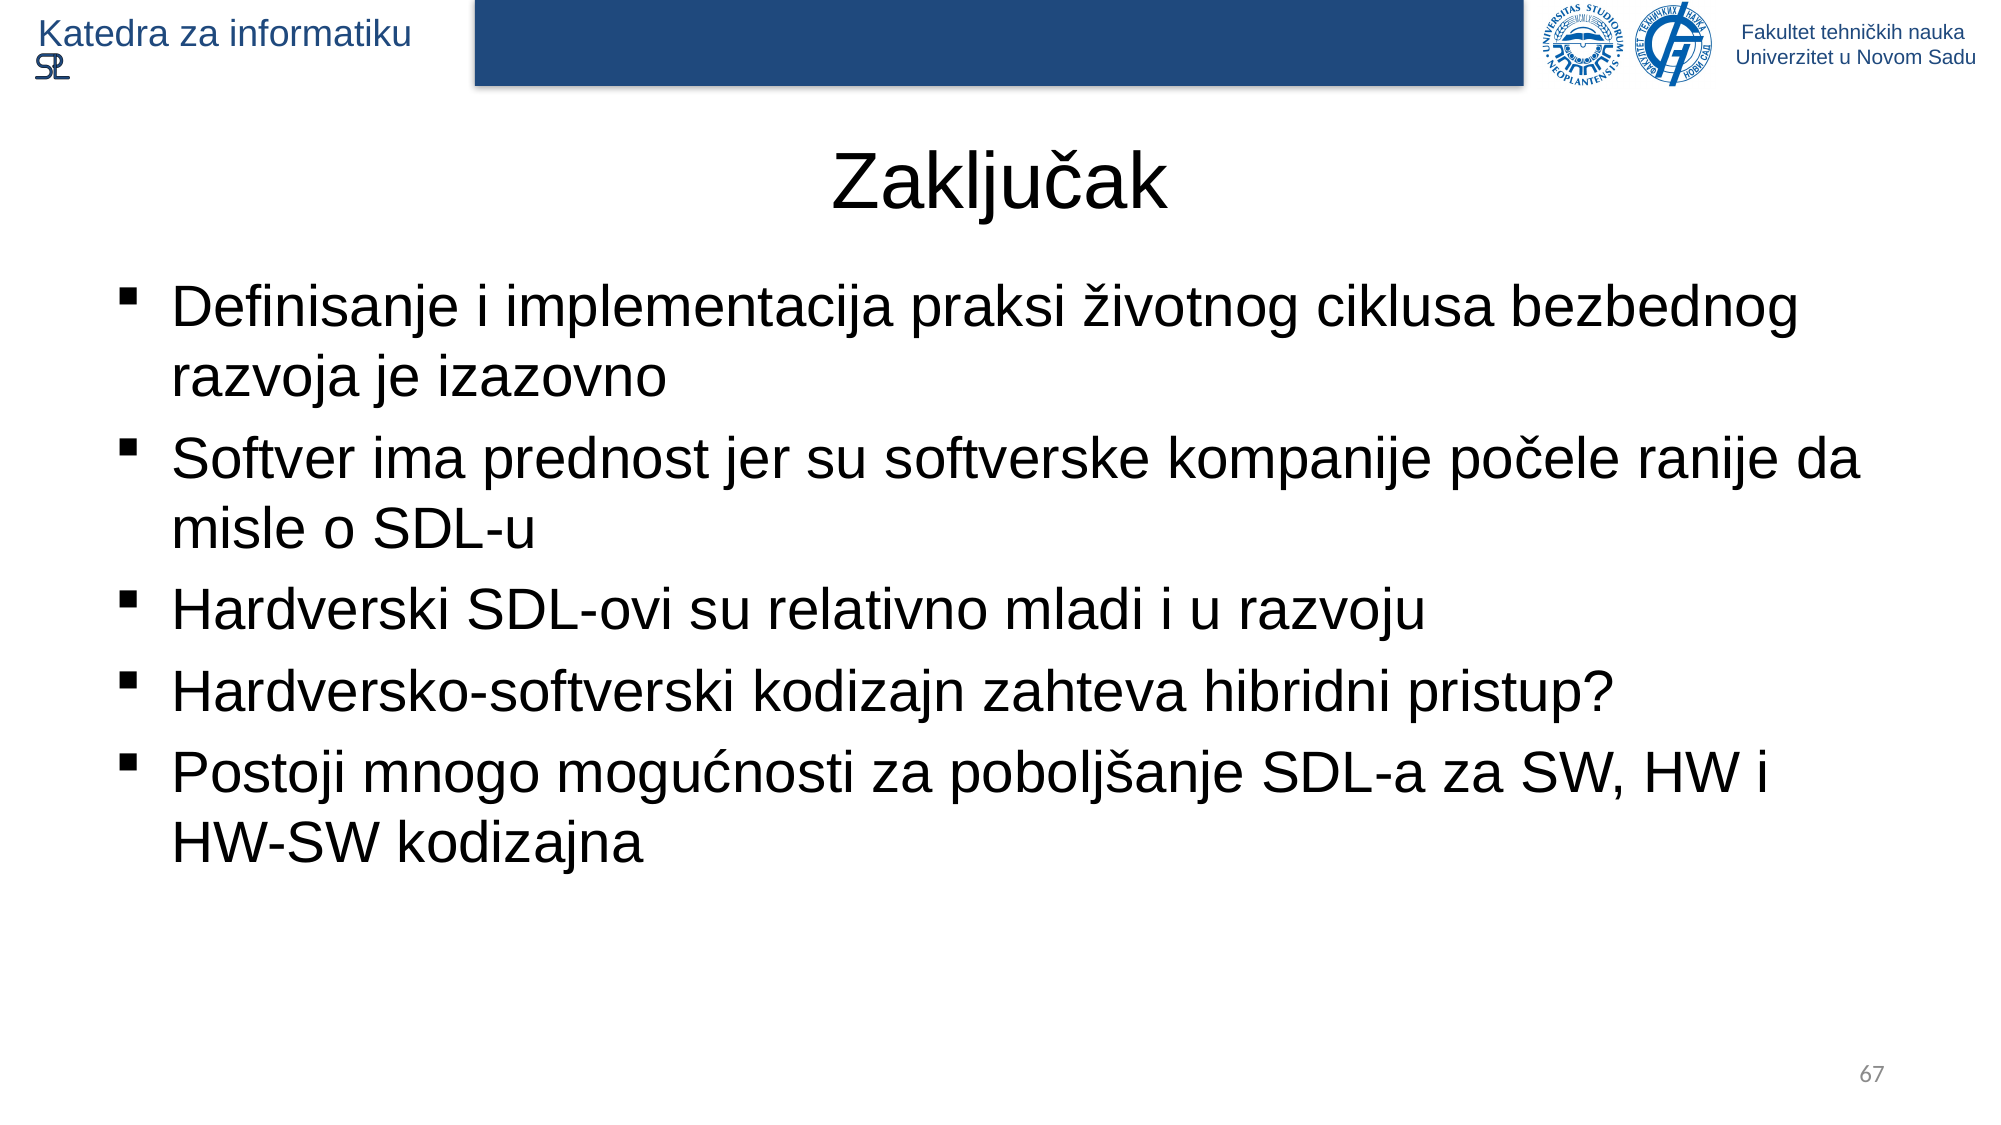

# Zaključak
Definisanje i implementacija praksi životnog ciklusa bezbednog razvoja je izazovno
Softver ima prednost jer su softverske kompanije počele ranije da misle o SDL-u
Hardverski SDL-ovi su relativno mladi i u razvoju
Hardversko-softverski kodizajn zahteva hibridni pristup?
Postoji mnogo mogućnosti za poboljšanje SDL-a za SW, HW i HW-SW kodizajna
67